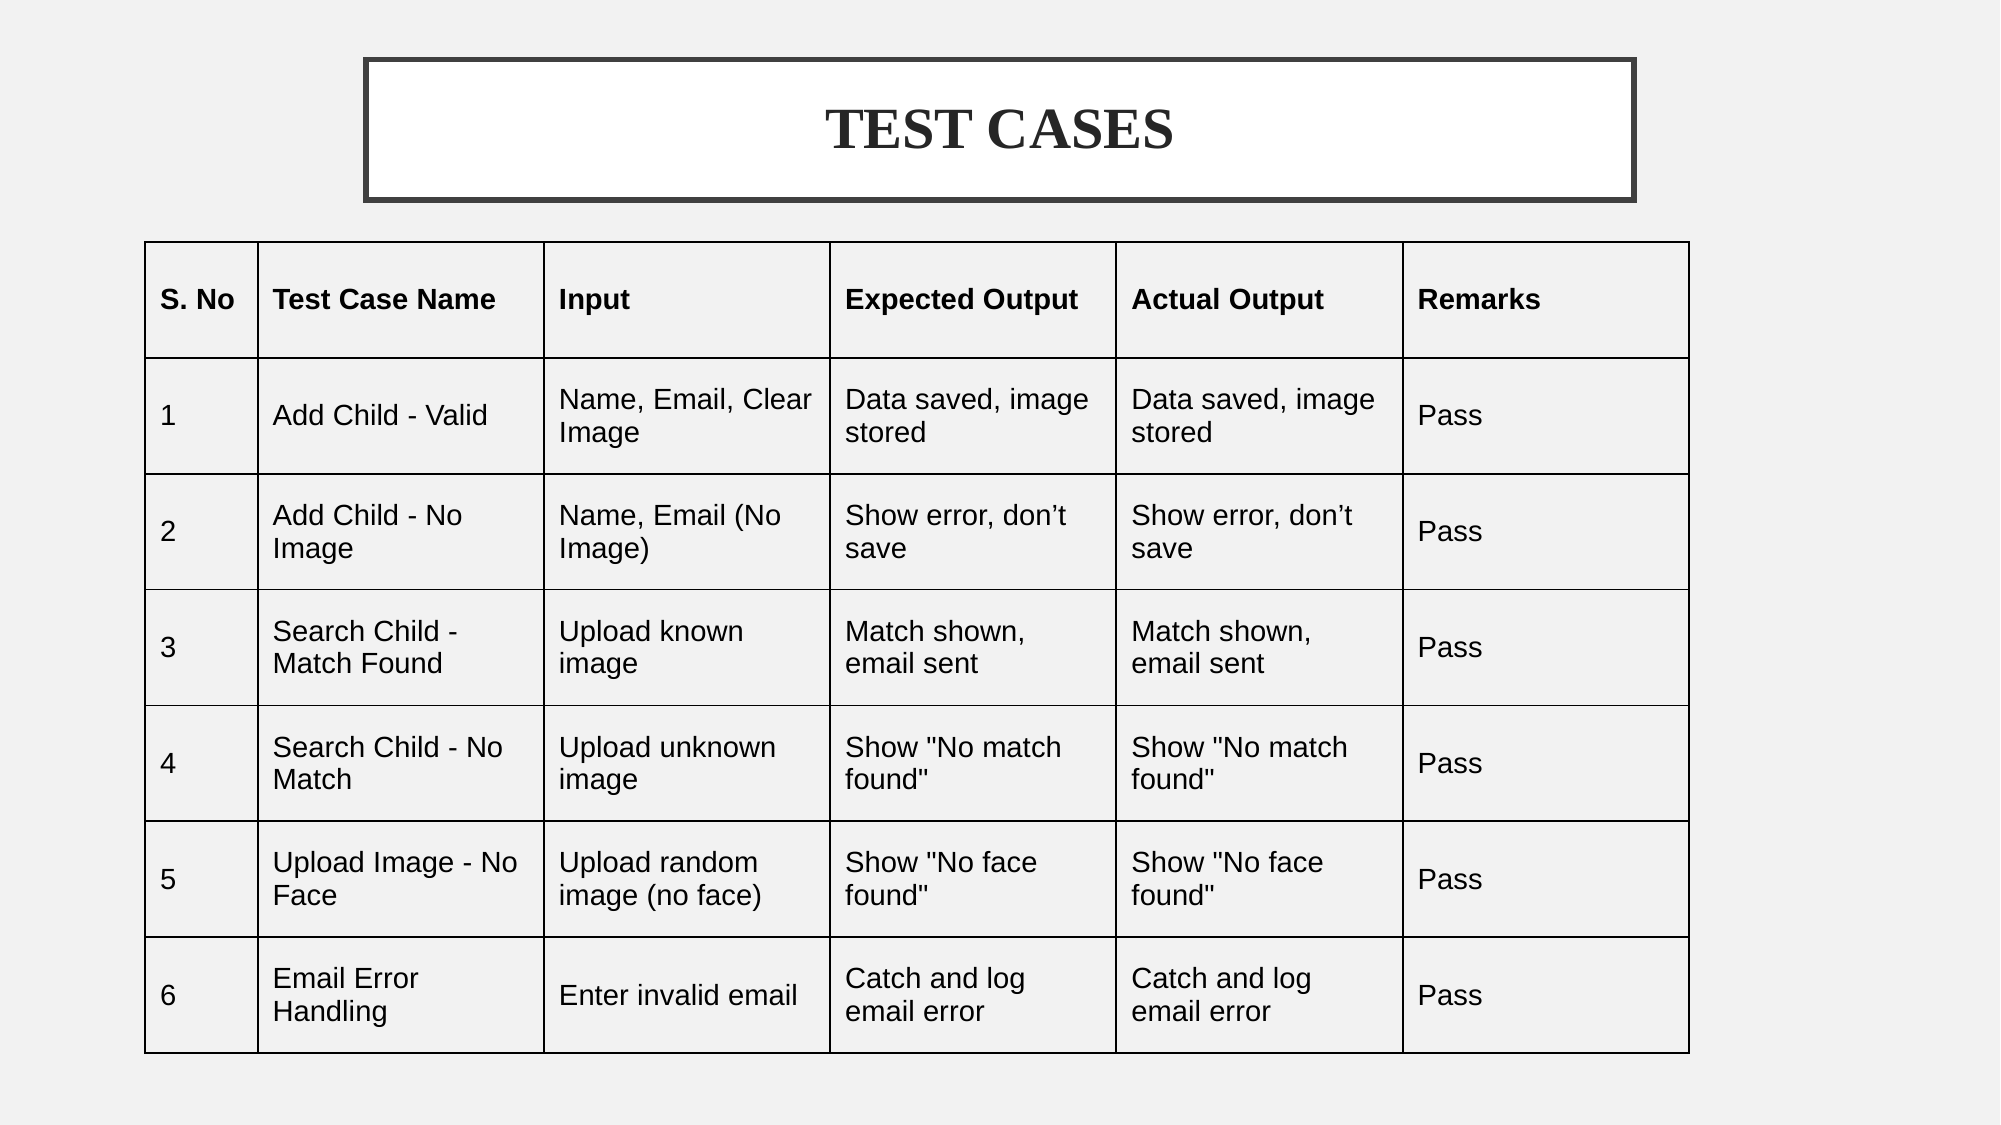

# TEST CASES
| S. No | Test Case Name | Input | Expected Output | Actual Output | Remarks |
| --- | --- | --- | --- | --- | --- |
| 1 | Add Child - Valid | Name, Email, Clear Image | Data saved, image stored | Data saved, image stored | Pass |
| 2 | Add Child - No Image | Name, Email (No Image) | Show error, don’t save | Show error, don’t save | Pass |
| 3 | Search Child - Match Found | Upload known image | Match shown, email sent | Match shown, email sent | Pass |
| 4 | Search Child - No Match | Upload unknown image | Show "No match found" | Show "No match found" | Pass |
| 5 | Upload Image - No Face | Upload random image (no face) | Show "No face found" | Show "No face found" | Pass |
| 6 | Email Error Handling | Enter invalid email | Catch and log email error | Catch and log email error | Pass |